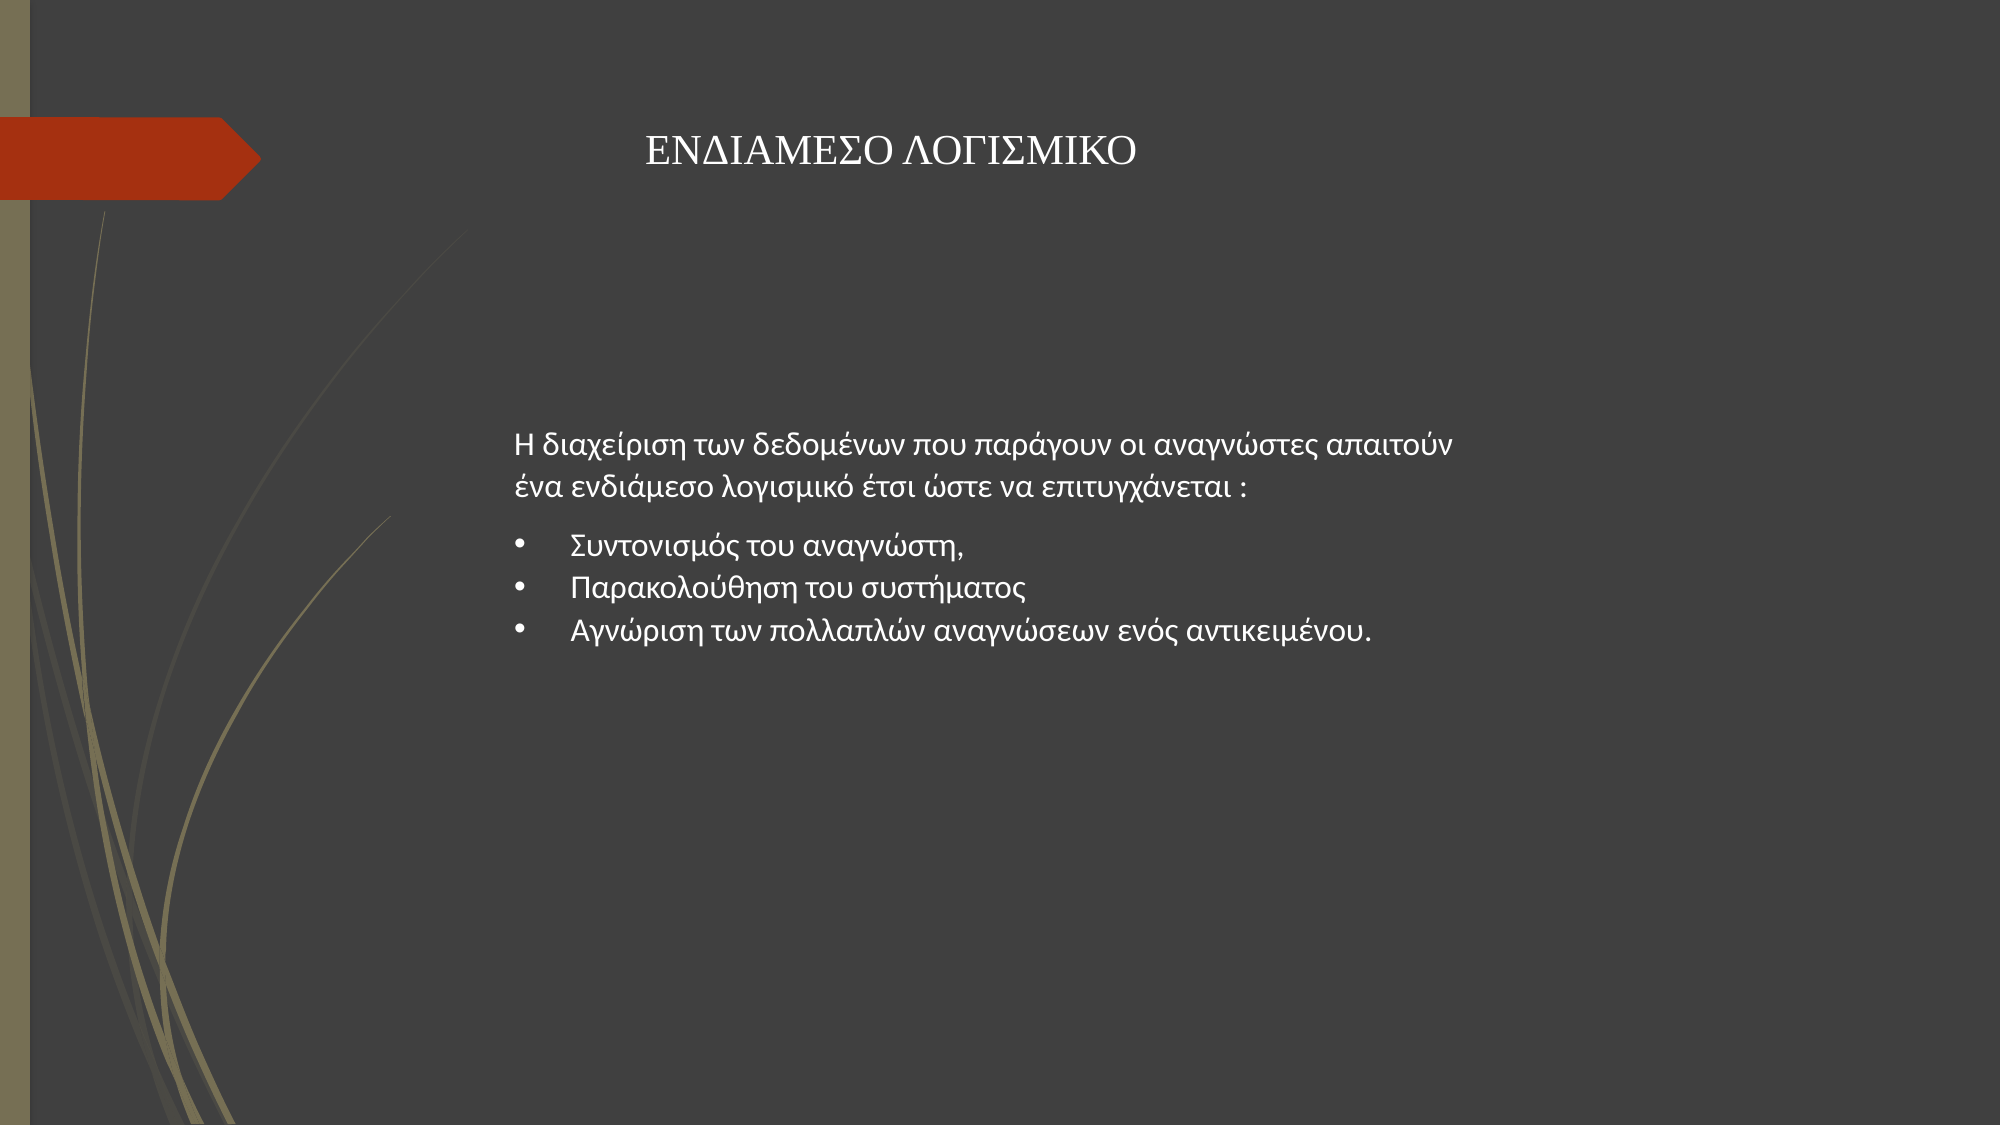

# ΕΝΔΙΑΜΕΣΟ ΛΟΓΙΣΜΙΚΟ
Η διαχείριση των δεδομένων που παράγουν οι αναγνώστες απαιτούν ένα ενδιάμεσο λογισμικό έτσι ώστε να επιτυγχάνεται :
Συντονισμός του αναγνώστη,
Παρακολούθηση του συστήματος
Αγνώριση των πολλαπλών αναγνώσεων ενός αντικειμένου.